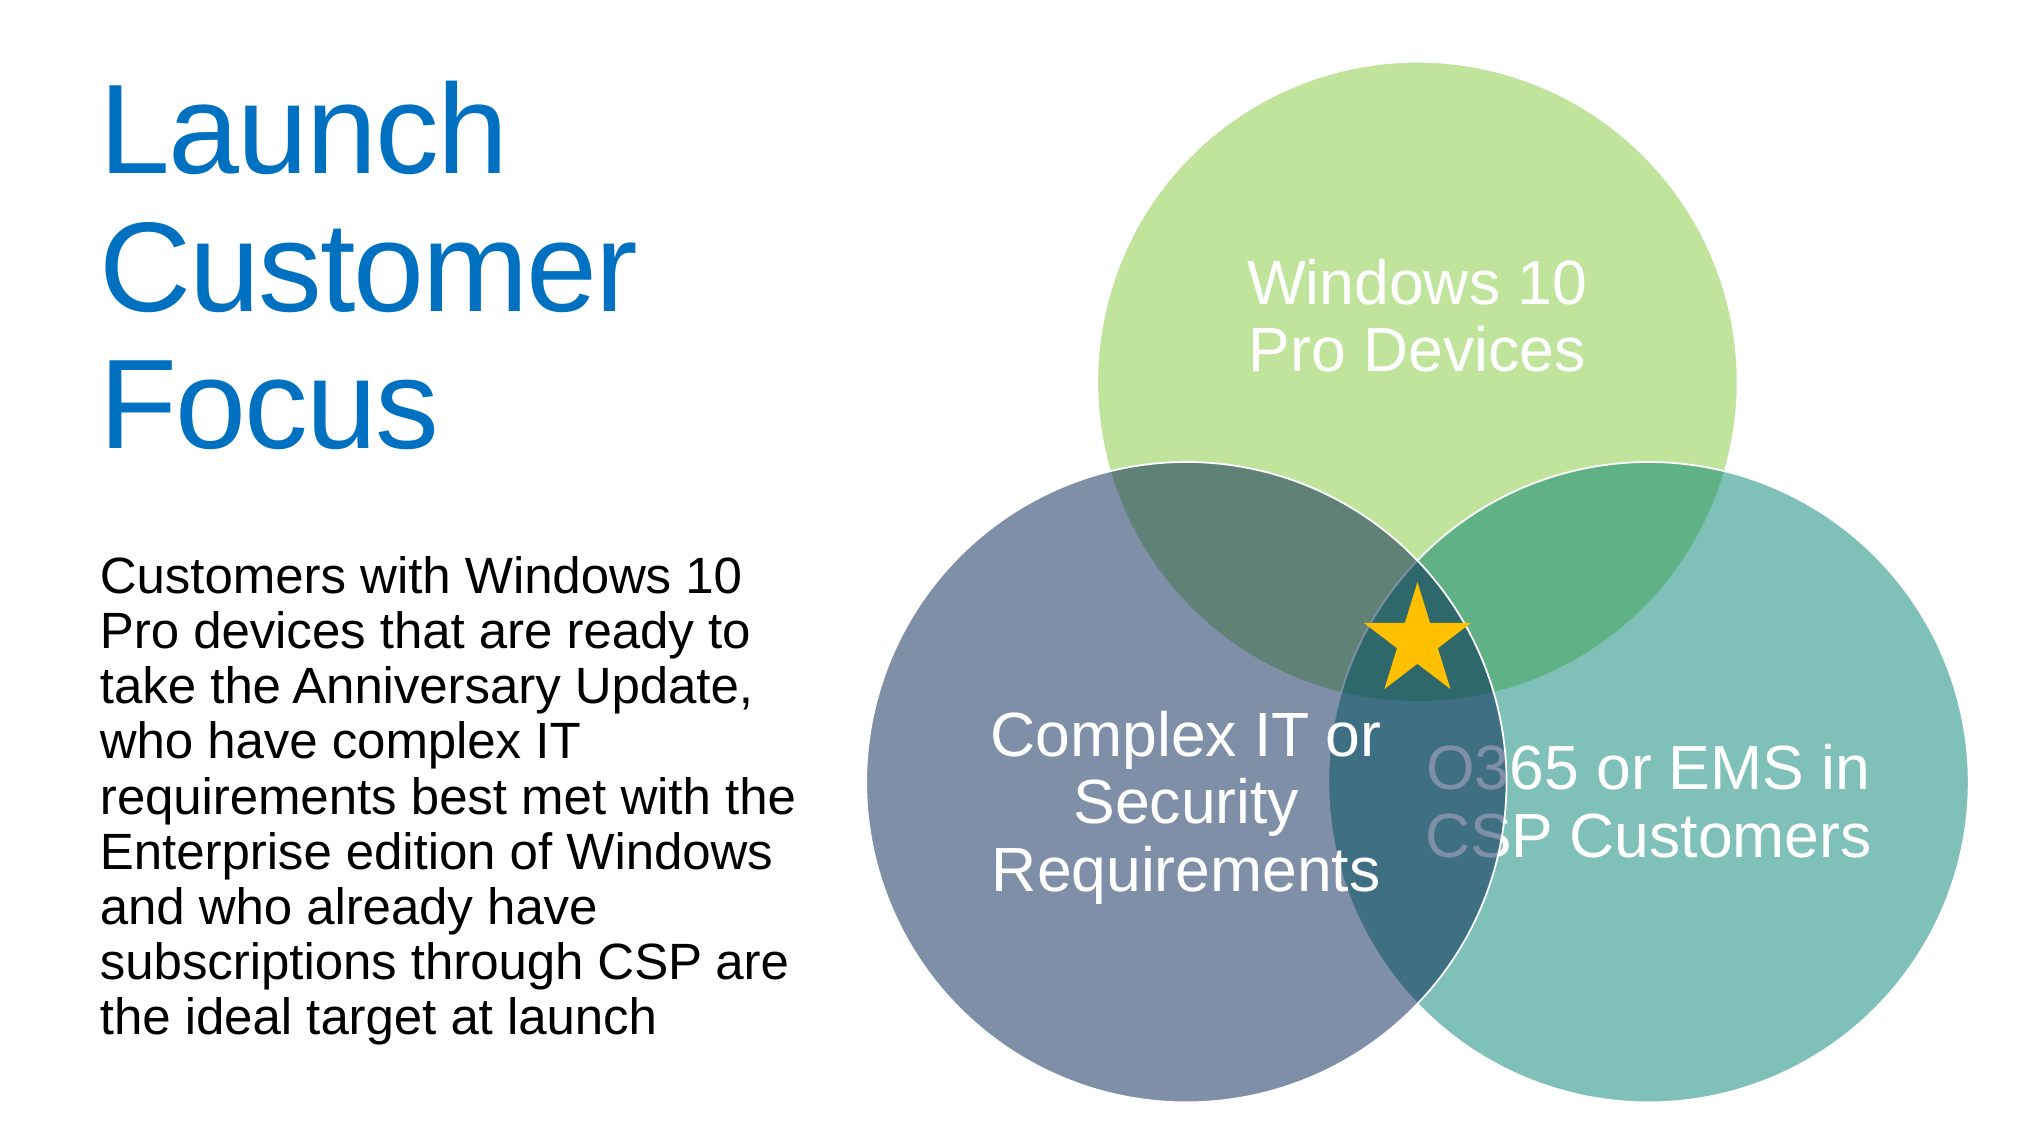

Windows 10 Pro Devices
O365 or EMS in CSP Customers
Complex IT or Security Requirements
# Launch Customer Focus
Customers with Windows 10 Pro devices that are ready to take the Anniversary Update, who have complex IT requirements best met with the Enterprise edition of Windows and who already have subscriptions through CSP are the ideal target at launch